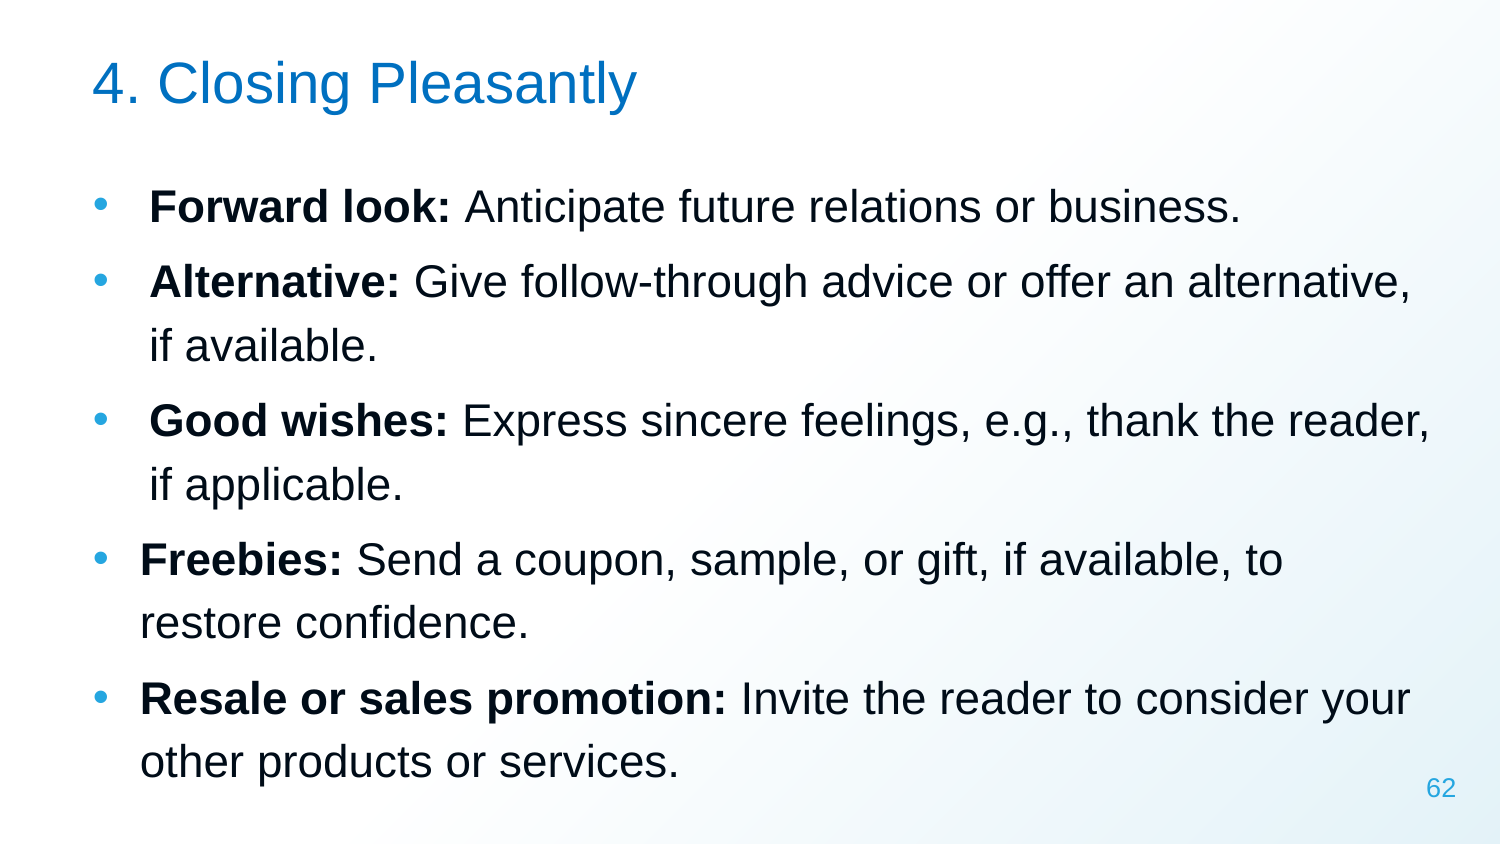

4. Closing Pleasantly
Forward look: Anticipate future relations or business.
Alternative: Give follow-through advice or offer an alternative, if available.
Good wishes: Express sincere feelings, e.g., thank the reader, if applicable.
Freebies: Send a coupon, sample, or gift, if available, to restore confidence.
Resale or sales promotion: Invite the reader to consider your other products or services.

62